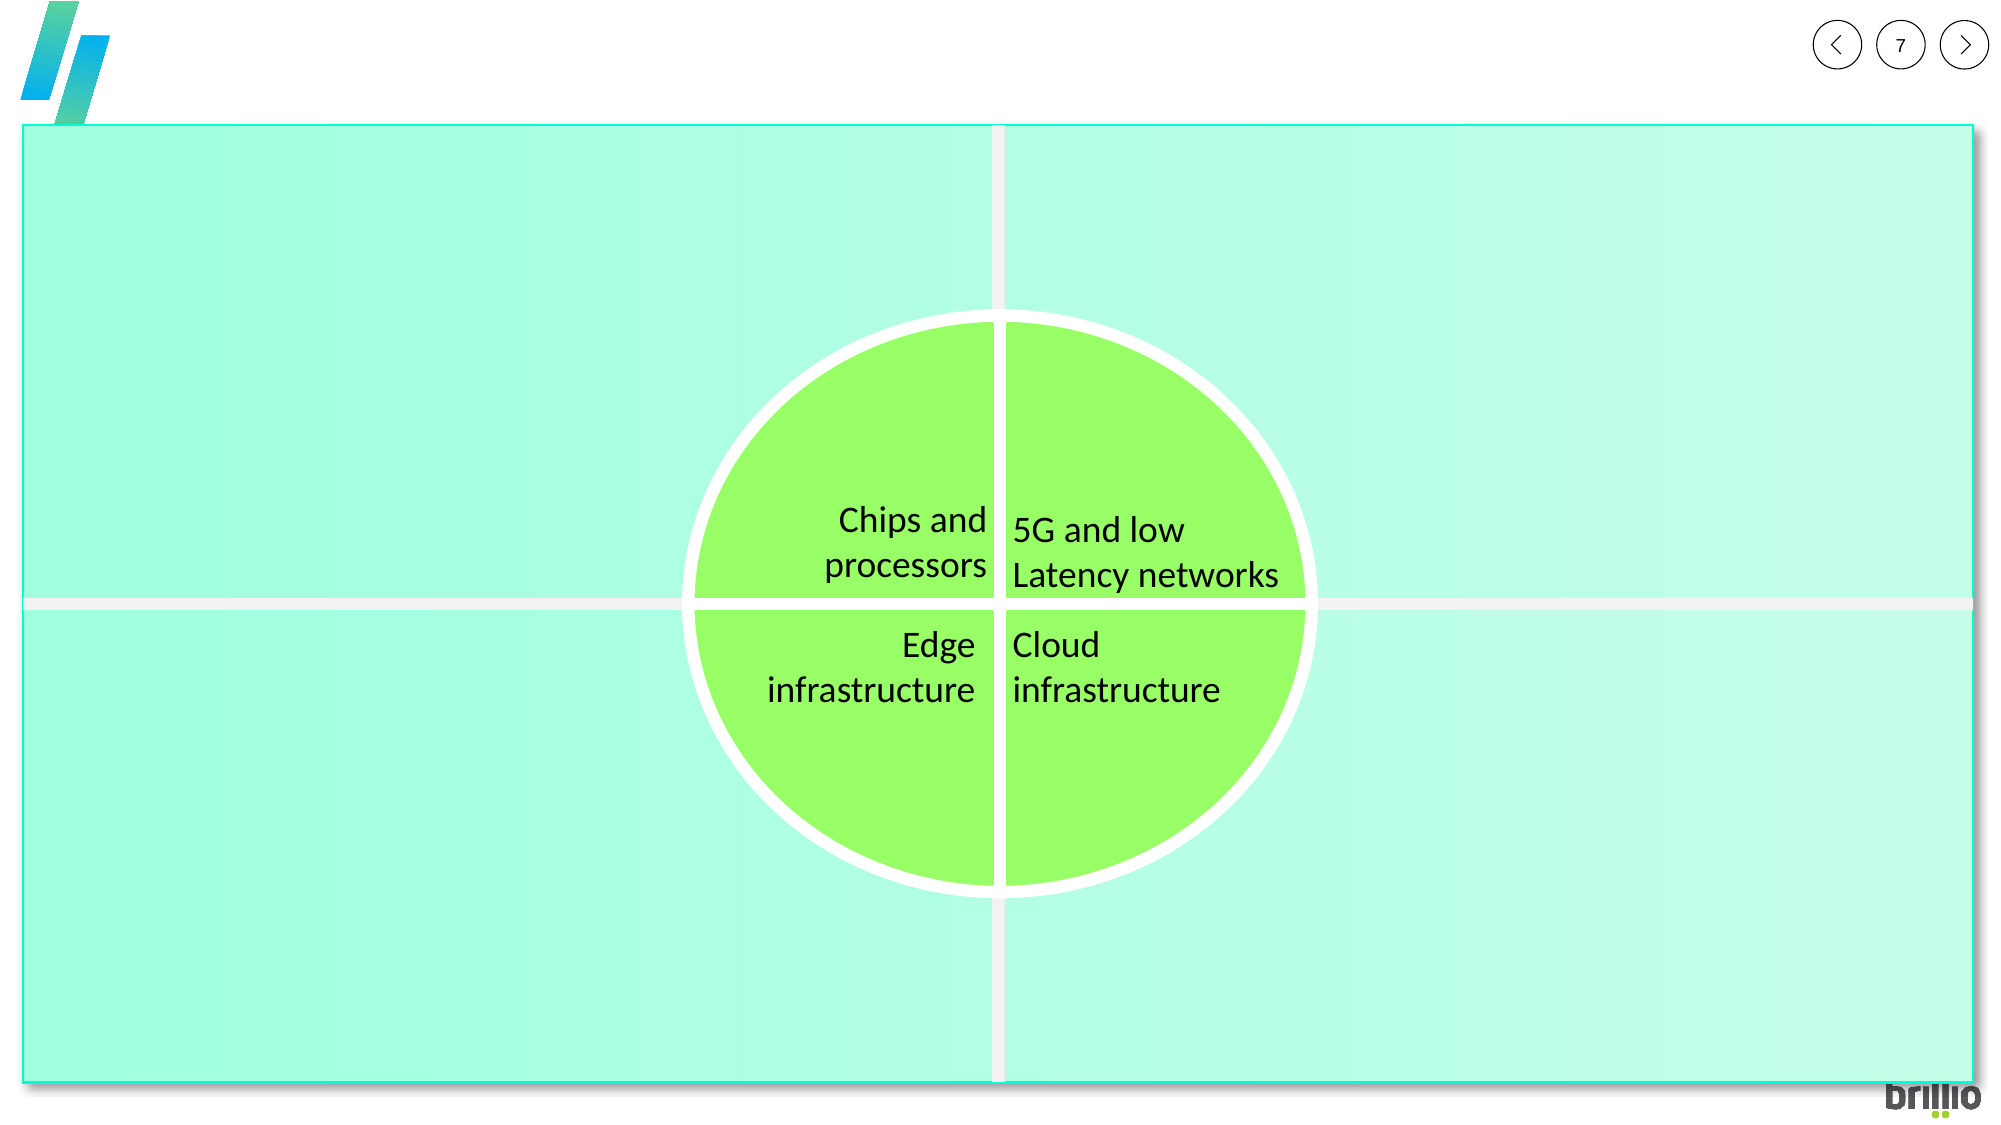

#

Chips and processors
5G and low
Latency networks
Cloud infrastructure
Edge infrastructure